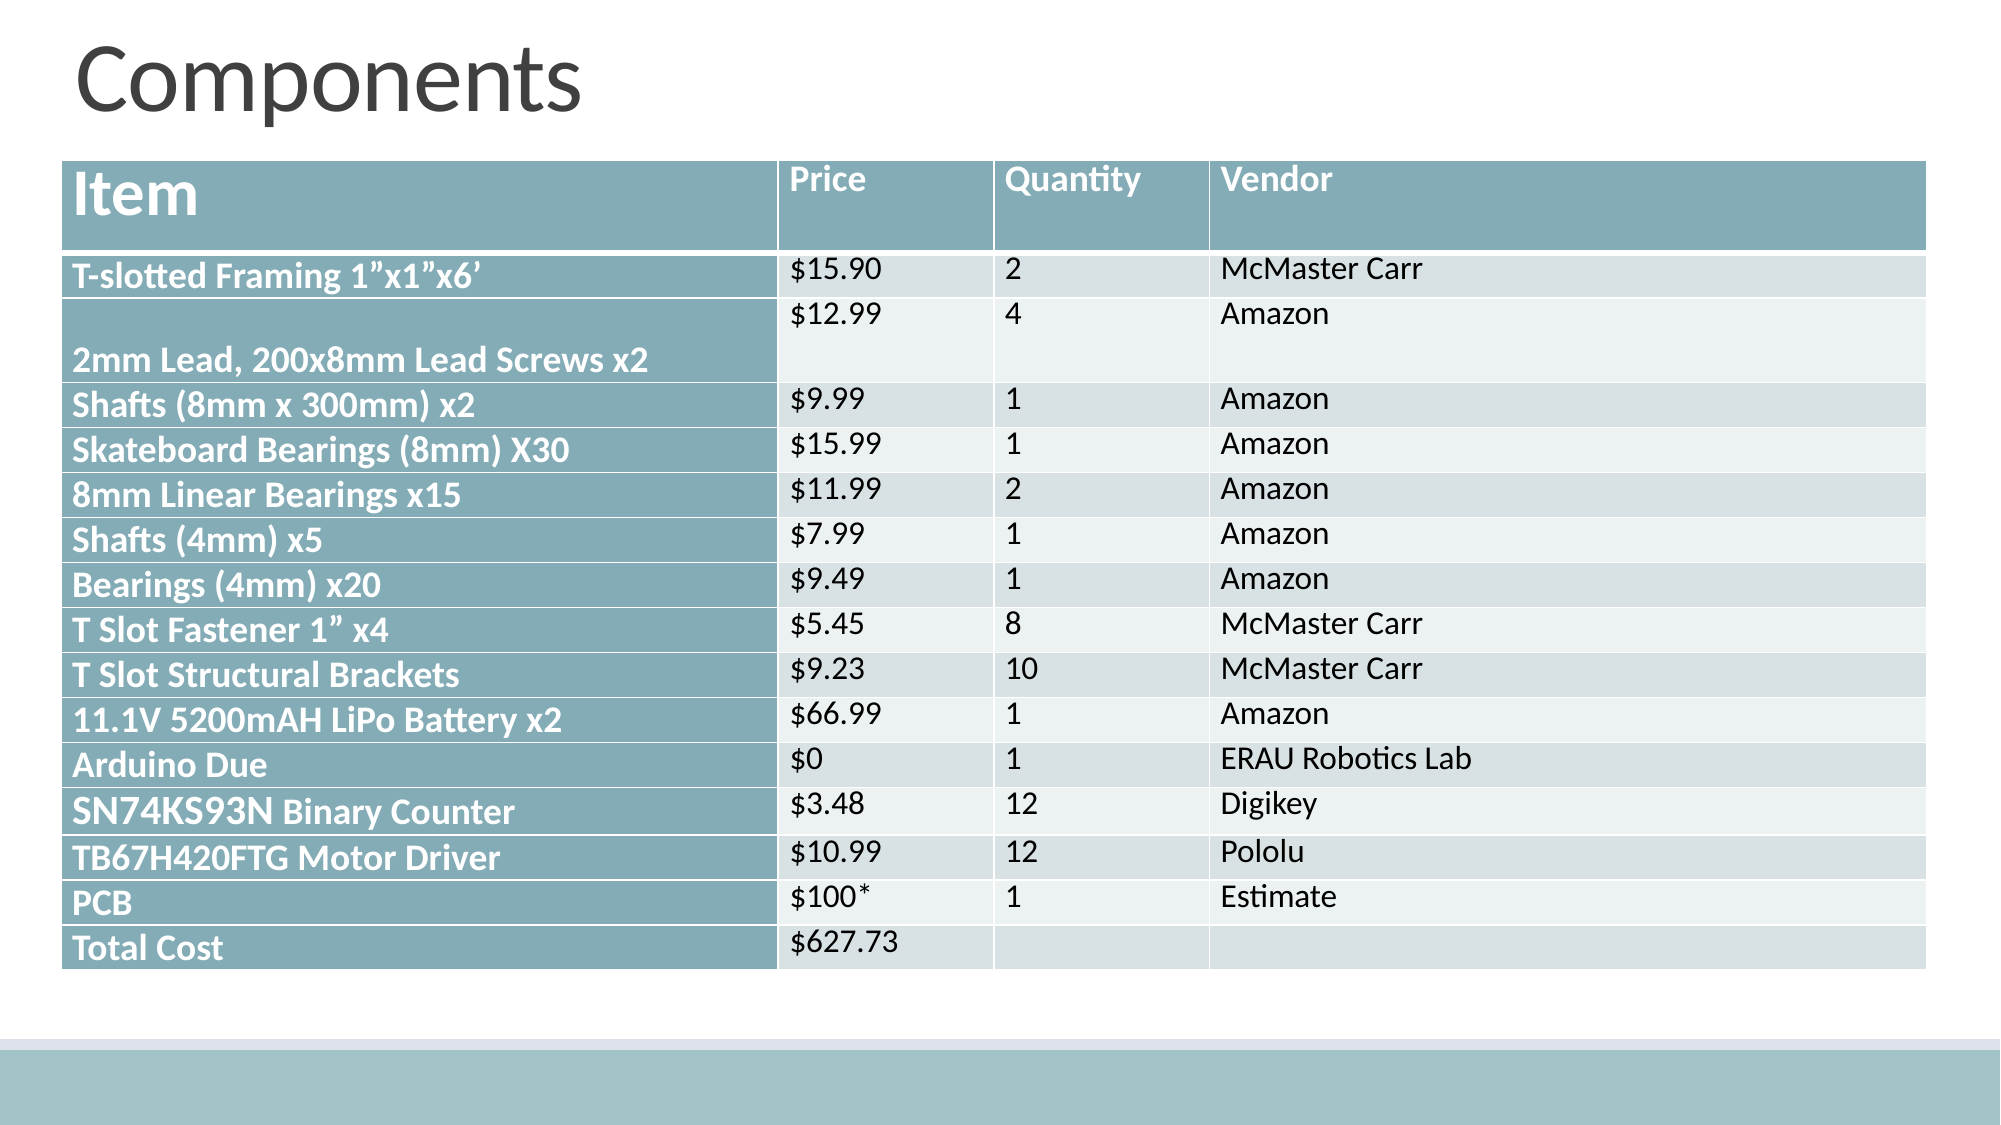

# Components
| Item | Price | Quantity | Vendor |
| --- | --- | --- | --- |
| T-slotted Framing 1”x1”x6’ | $15.90 | 2 | McMaster Carr |
| 2mm Lead, 200x8mm Lead Screws x2 | $12.99 | 4 | Amazon |
| Shafts (8mm x 300mm) x2 | $9.99 | 1 | Amazon |
| Skateboard Bearings (8mm) X30 | $15.99 | 1 | Amazon |
| 8mm Linear Bearings x15 | $11.99 | 2 | Amazon |
| Shafts (4mm) x5 | $7.99 | 1 | Amazon |
| Bearings (4mm) x20 | $9.49 | 1 | Amazon |
| T Slot Fastener 1” x4 | $5.45 | 8 | McMaster Carr |
| T Slot Structural Brackets | $9.23 | 10 | McMaster Carr |
| 11.1V 5200mAH LiPo Battery x2 | $66.99 | 1 | Amazon |
| Arduino Due | $0 | 1 | ERAU Robotics Lab |
| SN74KS93N Binary Counter | $3.48 | 12 | Digikey |
| TB67H420FTG Motor Driver | $10.99 | 12 | Pololu |
| PCB | $100\* | 1 | Estimate |
| Total Cost | $627.73 |  |  |